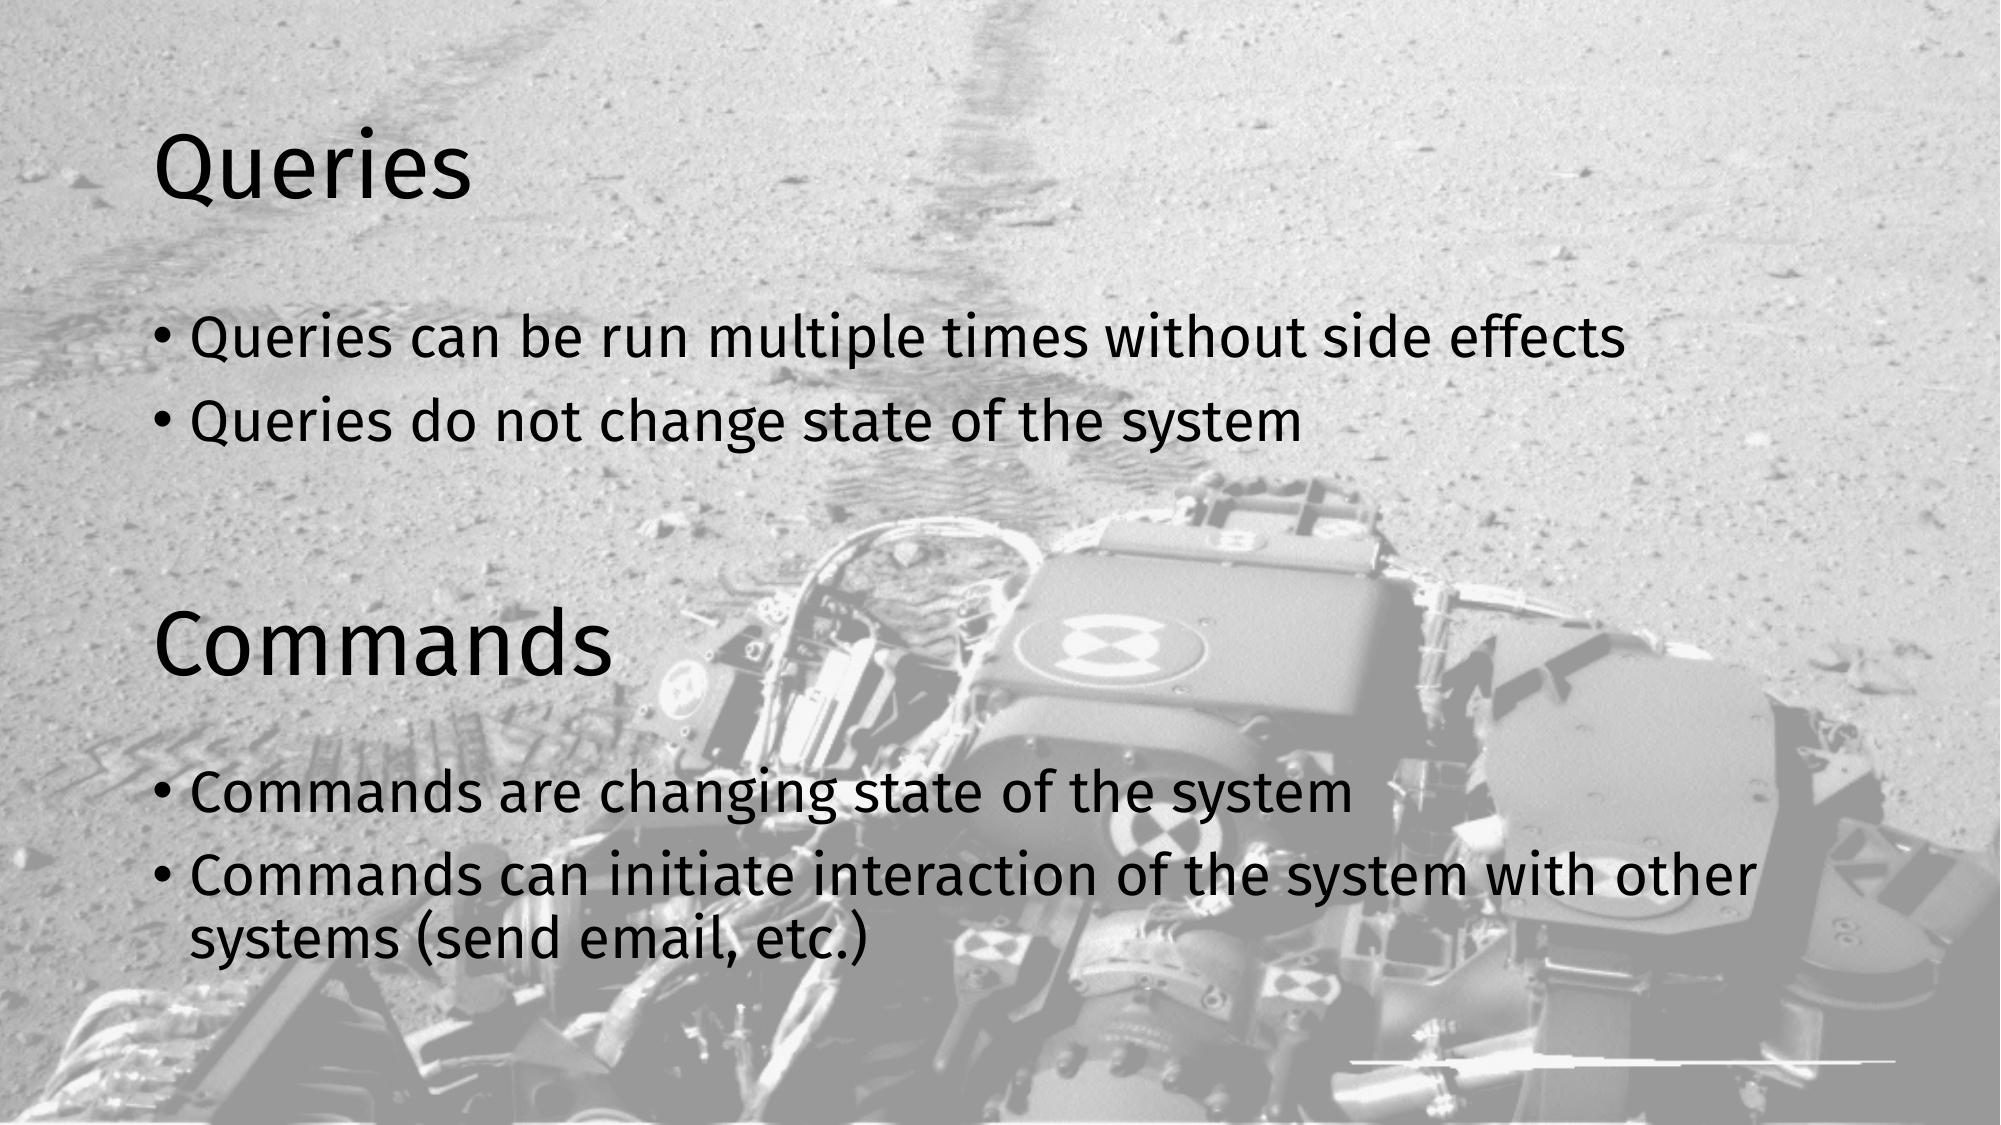

# Queries
Queries can be run multiple times without side effects
Queries do not change state of the system
Commands
Commands are changing state of the system
Commands can initiate interaction of the system with other systems (send email, etc.)